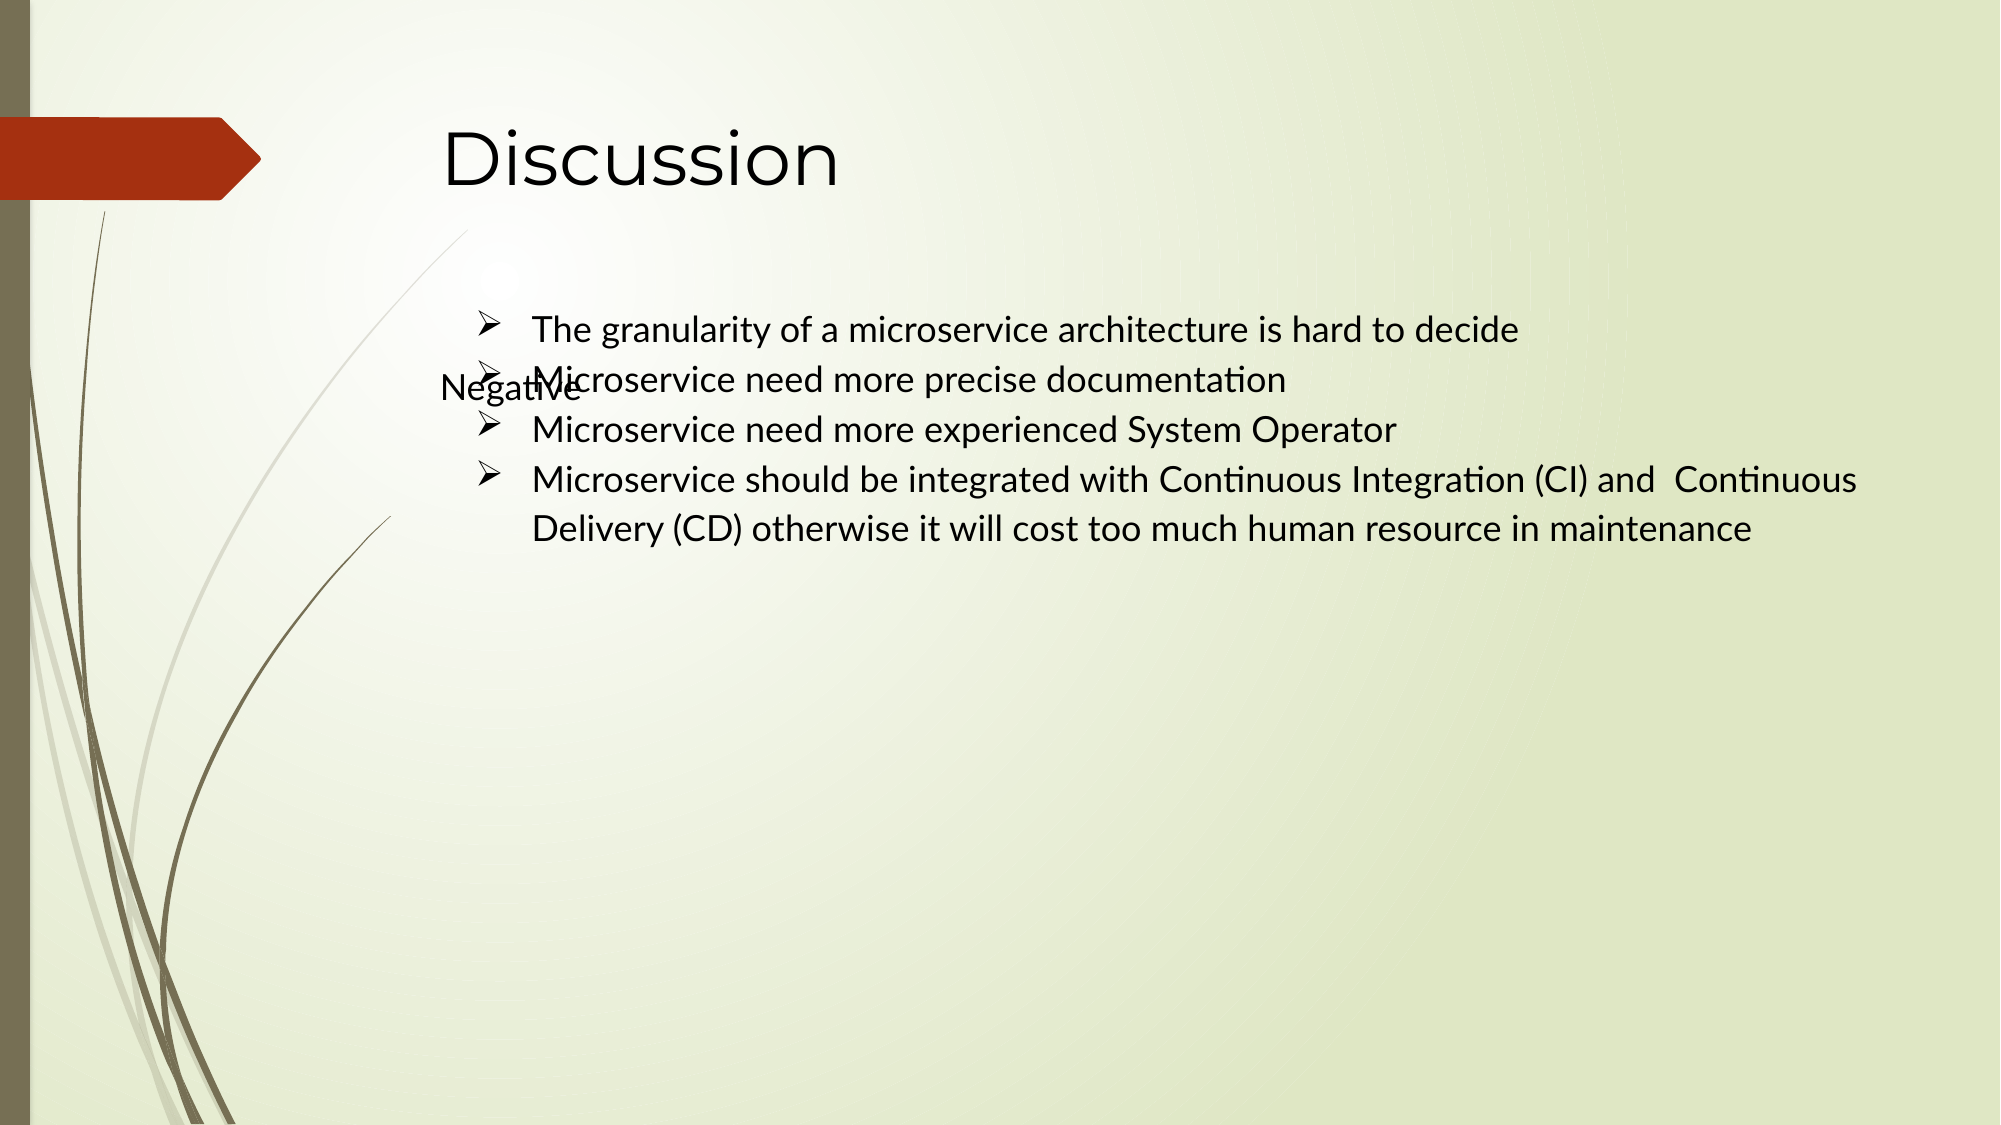

# Discussion
The granularity of a microservice architecture is hard to decide
Microservice need more precise documentation
Microservice need more experienced System Operator
Microservice should be integrated with Continuous Integration (CI) and  Continuous Delivery (CD) otherwise it will cost too much human resource in maintenance

Negative